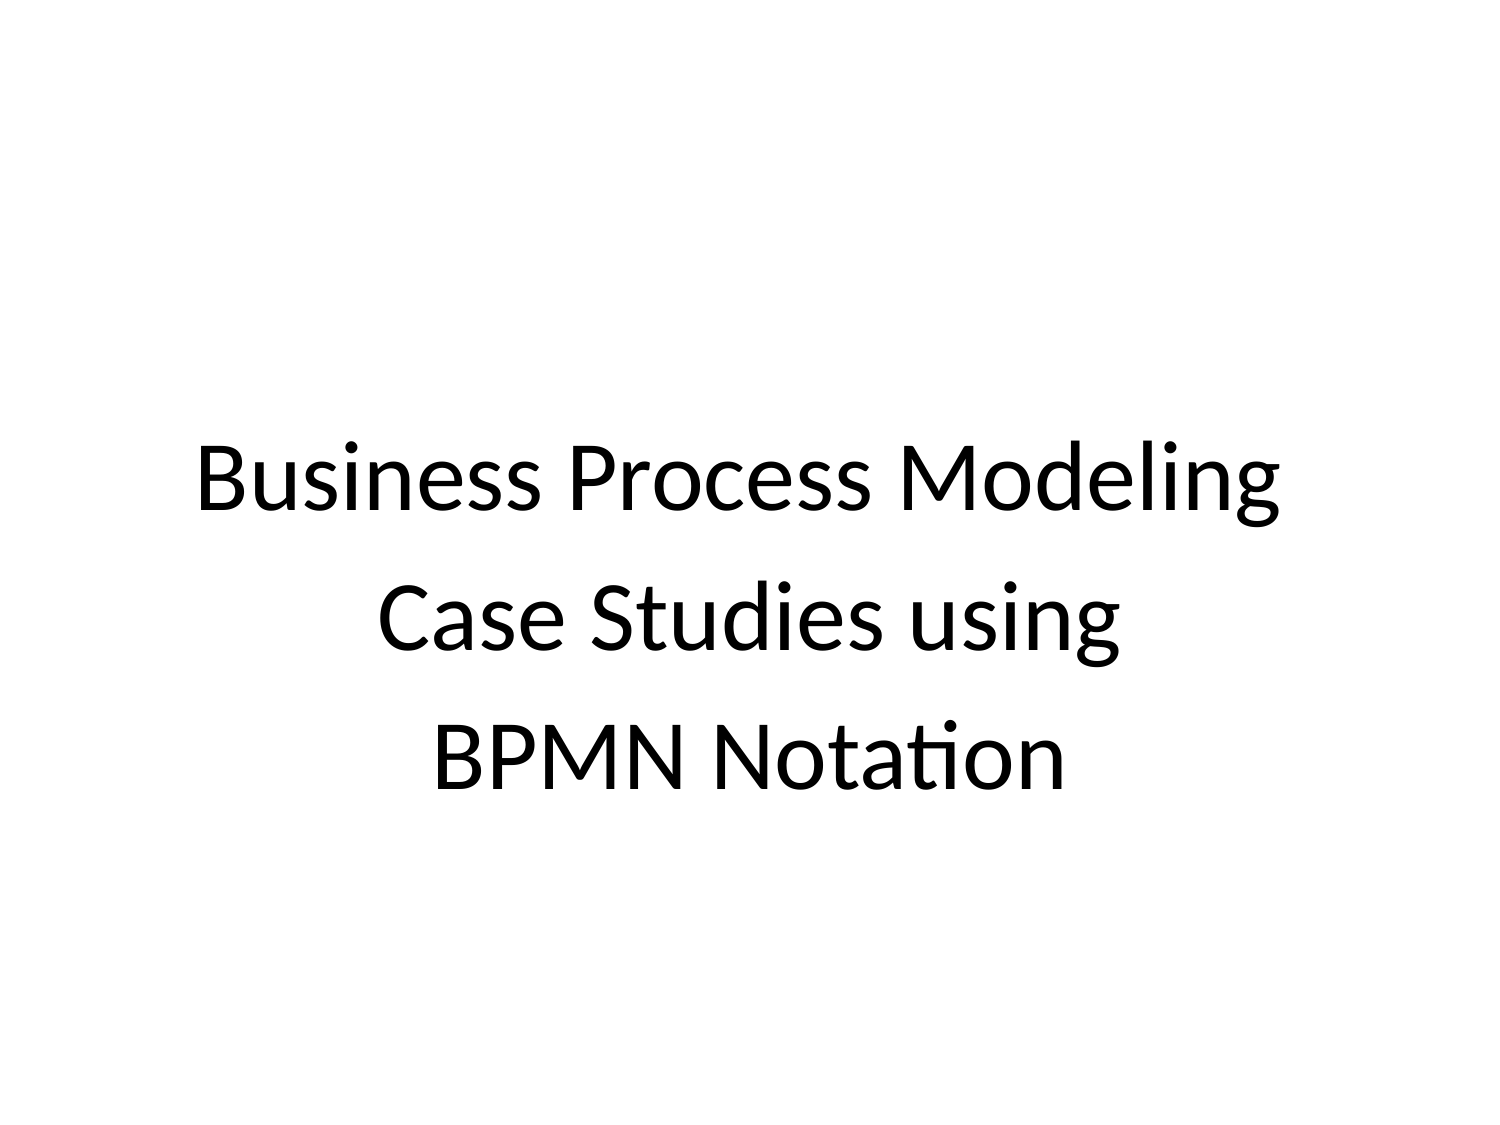

#

Business Process Modeling
Case Studies using
BPMN Notation